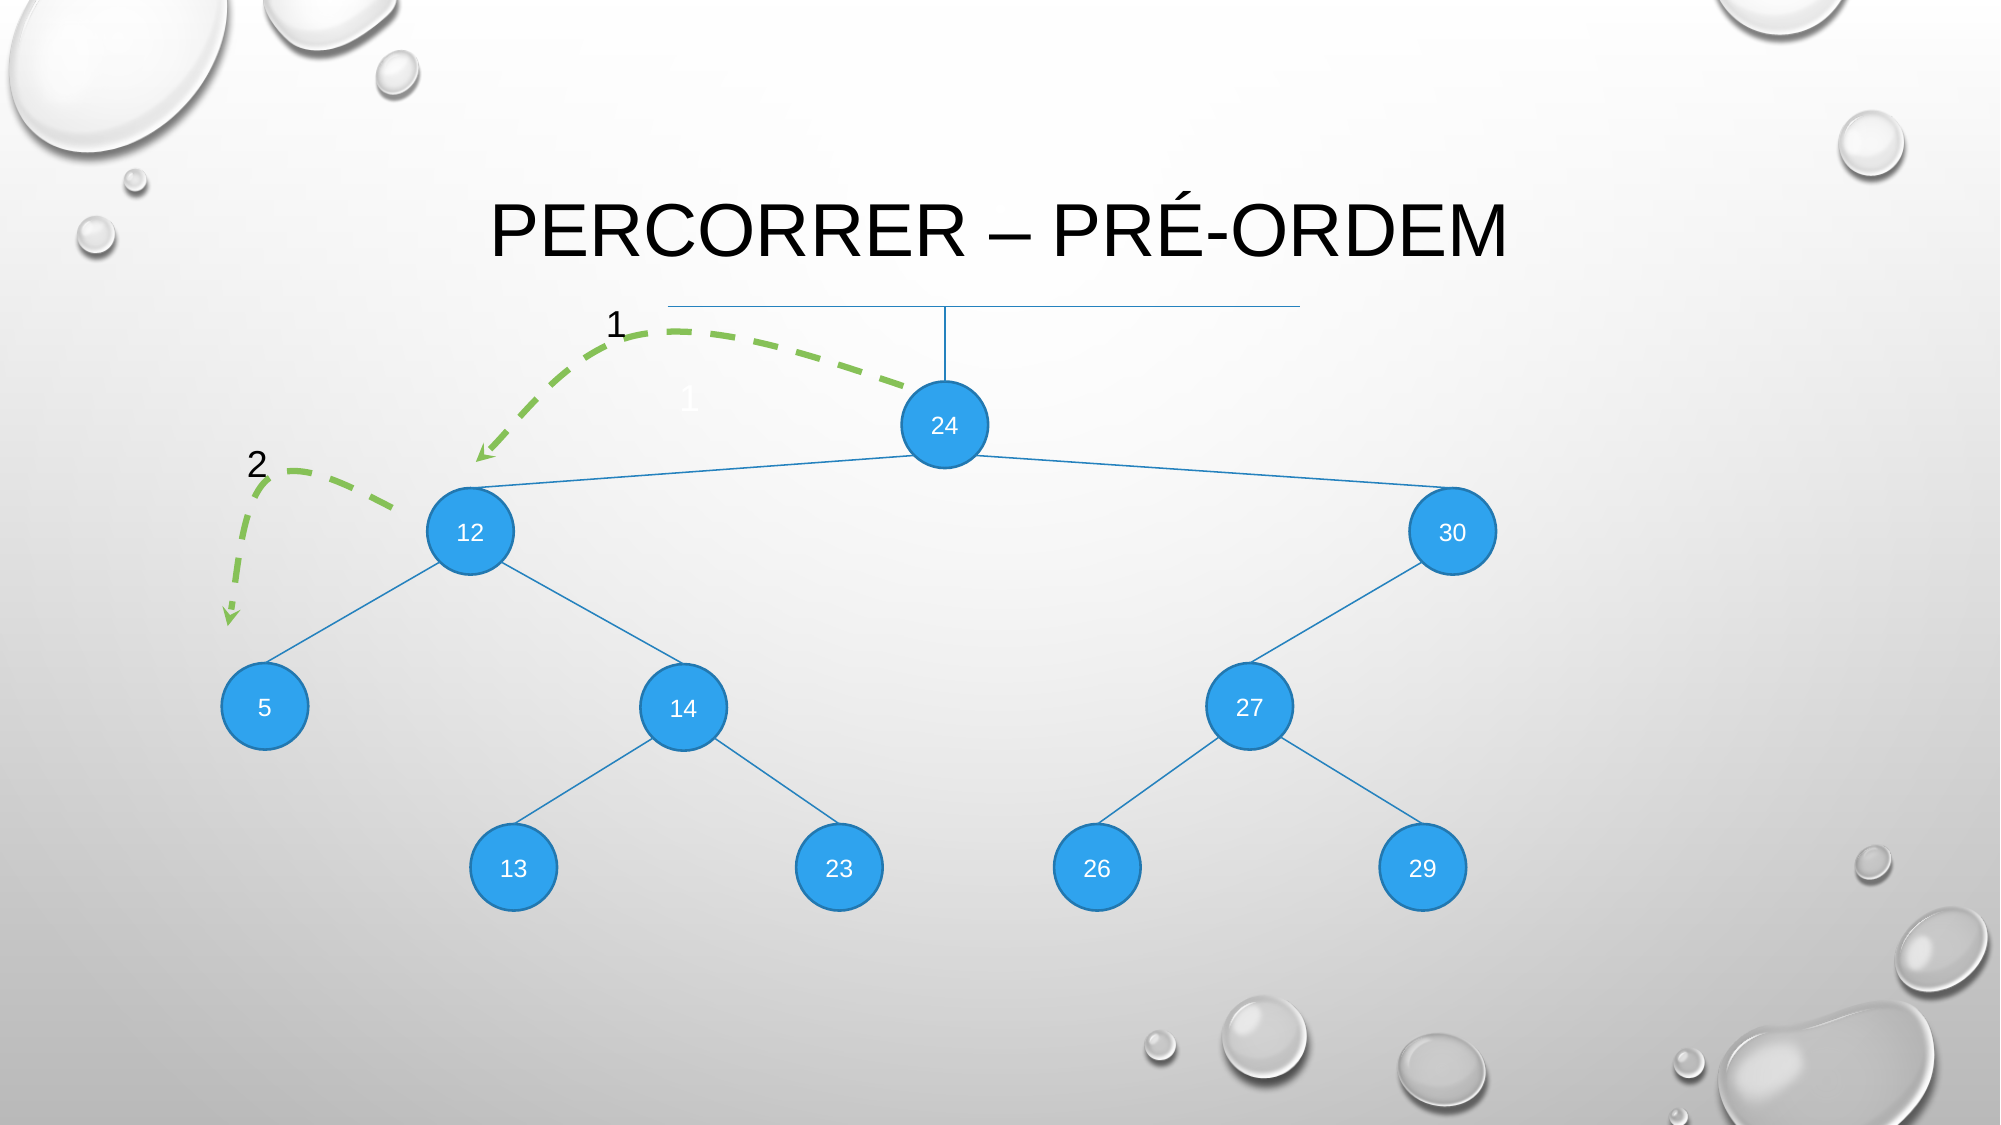

# Percorrer – pré-ordem
1
1
24
2

12
30
5
27
14
26
29
13
23